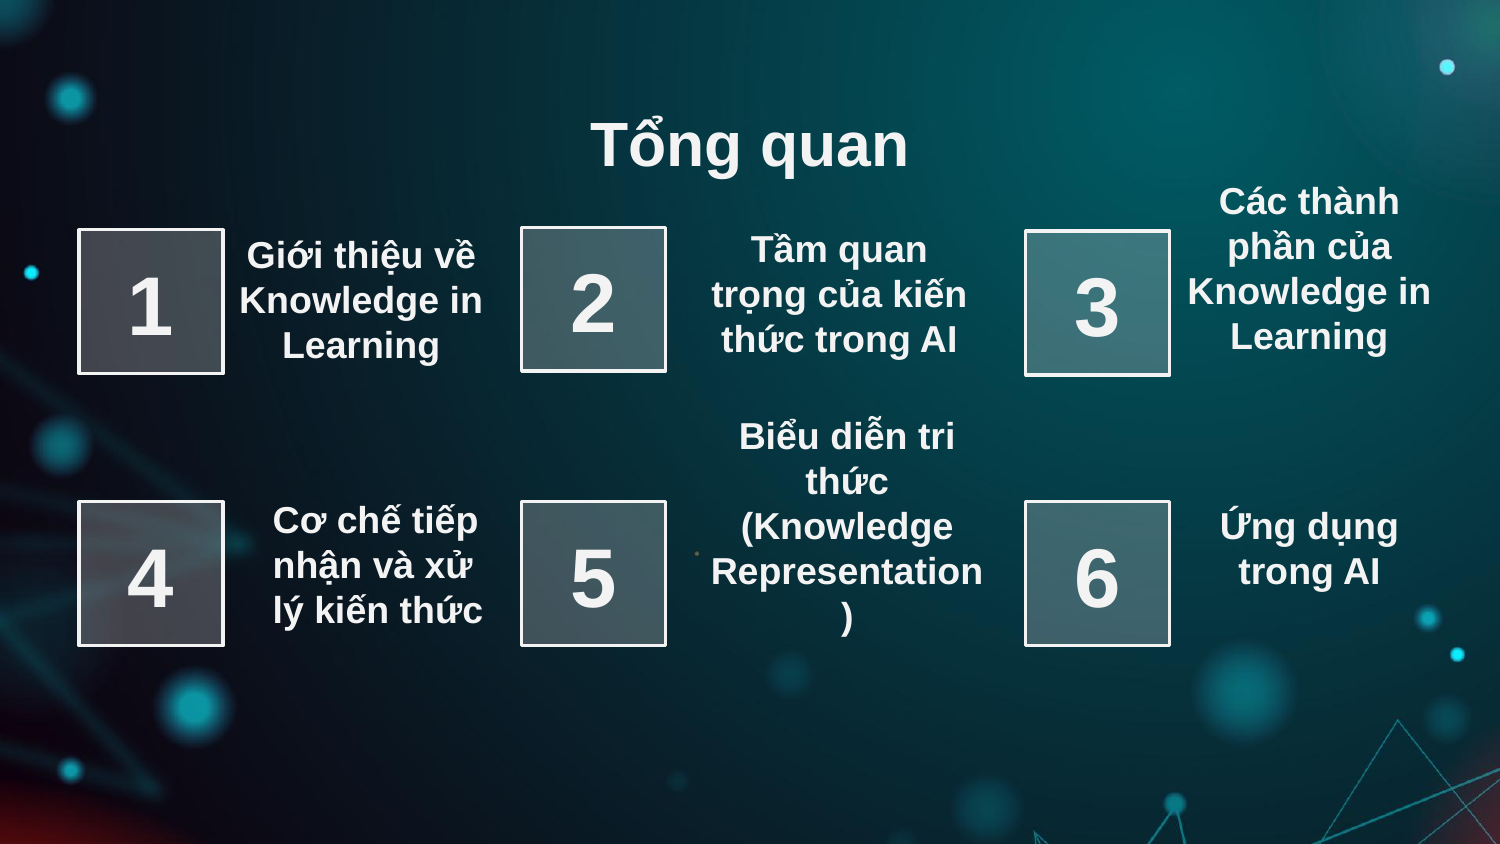

# Tổng quan
Các thành phần của Knowledge in Learning
Tầm quan trọng của kiến thức trong AI
Giới thiệu về Knowledge in Learning
2
1
3
Ứng dụng trong AI

Biểu diễn tri thức (Knowledge Representation)

4
5
6
Cơ chế tiếp nhận và xử lý kiến thức